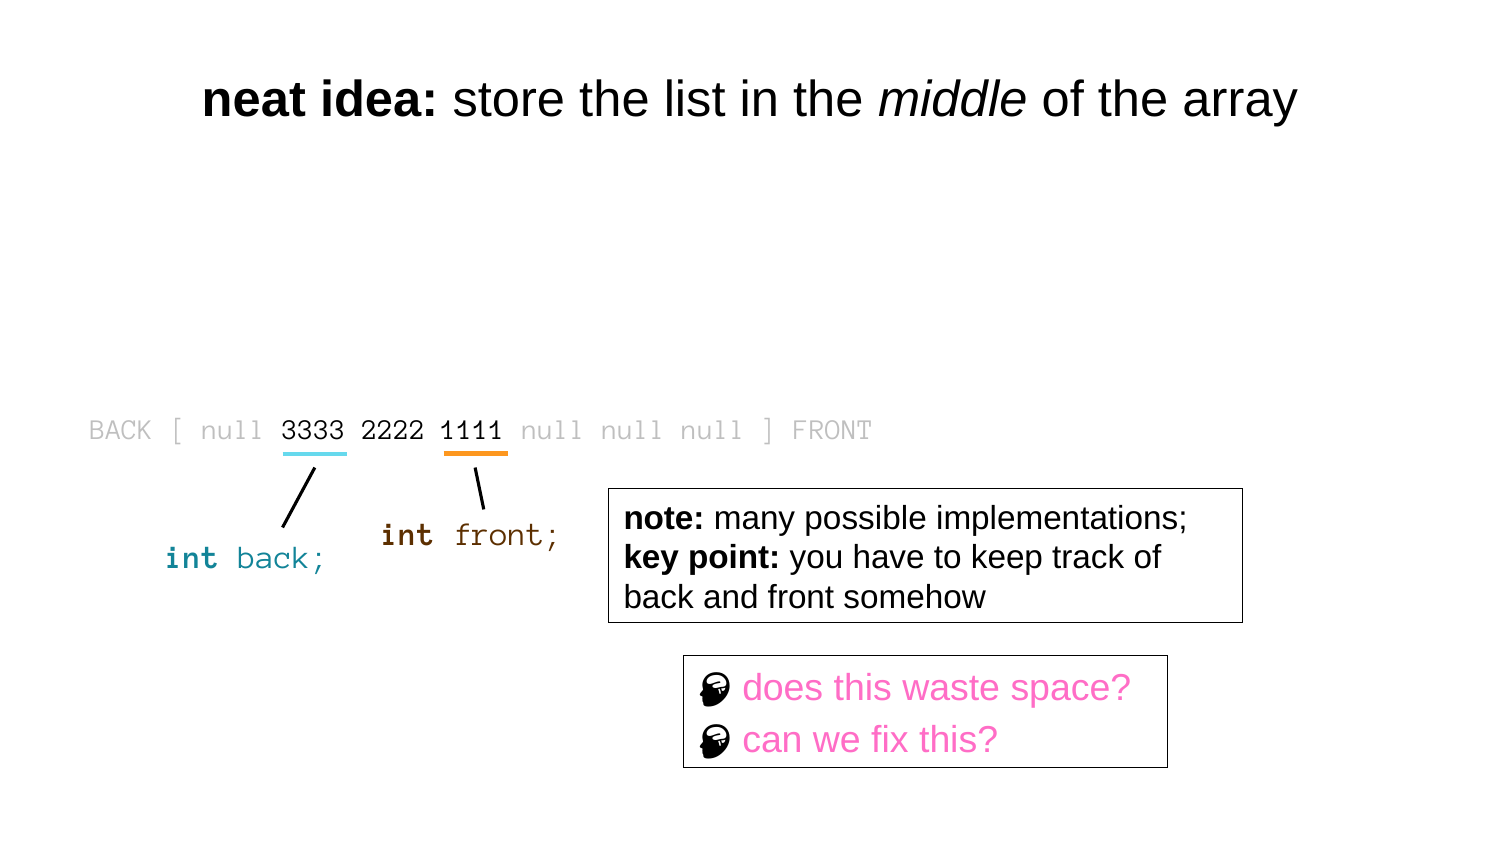

# neat idea: store the list in the middle of the array

BACK [ null 3333 2222 1111 null null null ] FRONT
note: many possible implementations;
key point: you have to keep track of back and front somehow
int front;
int back;
🧠 does this waste space?
🧠 can we fix this?